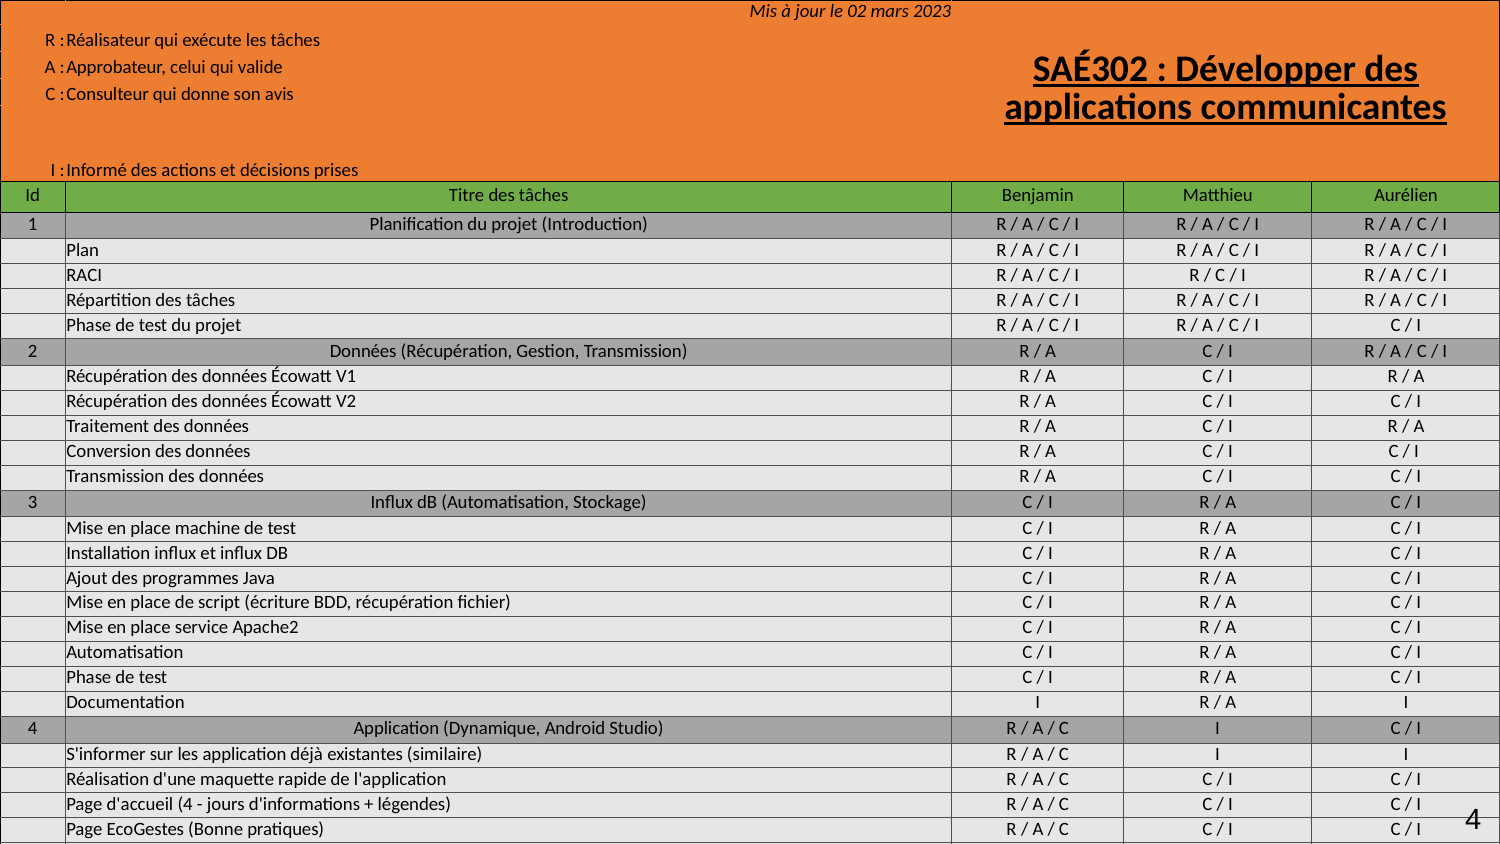

|  | Mis à jour le 02 mars 2023 | SAÉ302 : Développer des applications communicantes |  |  |
| --- | --- | --- | --- | --- |
| R : | Réalisateur qui exécute les tâches |  |  |  |
| A : | Approbateur, celui qui valide |  |  |  |
| C : | Consulteur qui donne son avis |  |  |  |
| I : | Informé des actions et décisions prises |  |  |  |
| Id | Titre des tâches | Benjamin | Matthieu | Aurélien |
| 1 | Planification du projet (Introduction) | R / A / C / I | R / A / C / I | R / A / C / I |
|  | Plan | R / A / C / I | R / A / C / I | R / A / C / I |
|  | RACI | R / A / C / I | R / C / I | R / A / C / I |
|  | Répartition des tâches | R / A / C / I | R / A / C / I | R / A / C / I |
|  | Phase de test du projet | R / A / C / I | R / A / C / I | C / I |
| 2 | Données (Récupération, Gestion, Transmission) | R / A | C / I | R / A / C / I |
|  | Récupération des données Écowatt V1 | R / A | C / I | R / A |
|  | Récupération des données Écowatt V2 | R / A | C / I | C / I |
|  | Traitement des données | R / A | C / I | R / A |
|  | Conversion des données | R / A | C / I | C / I |
|  | Transmission des données | R / A | C / I | C / I |
| 3 | Influx dB (Automatisation, Stockage) | C / I | R / A | C / I |
|  | Mise en place machine de test | C / I | R / A | C / I |
|  | Installation influx et influx DB | C / I | R / A | C / I |
|  | Ajout des programmes Java | C / I | R / A | C / I |
|  | Mise en place de script (écriture BDD, récupération fichier) | C / I | R / A | C / I |
|  | Mise en place service Apache2 | C / I | R / A | C / I |
|  | Automatisation | C / I | R / A | C / I |
|  | Phase de test | C / I | R / A | C / I |
|  | Documentation | I | R / A | I |
| 4 | Application (Dynamique, Android Studio) | R / A / C | I | C / I |
|  | S'informer sur les application déjà existantes (similaire) | R / A / C | I | I |
|  | Réalisation d'une maquette rapide de l'application | R / A / C | C / I | C / I |
|  | Page d'accueil (4 - jours d'informations + légendes) | R / A / C | C / I | C / I |
|  | Page EcoGestes (Bonne pratiques) | R / A / C | C / I | C / I |
|  | Récupération des données sur influx dB | R / A / C | R / C | I |
|  | Rendre dynamique l'application | R / A / C | I | I |

4